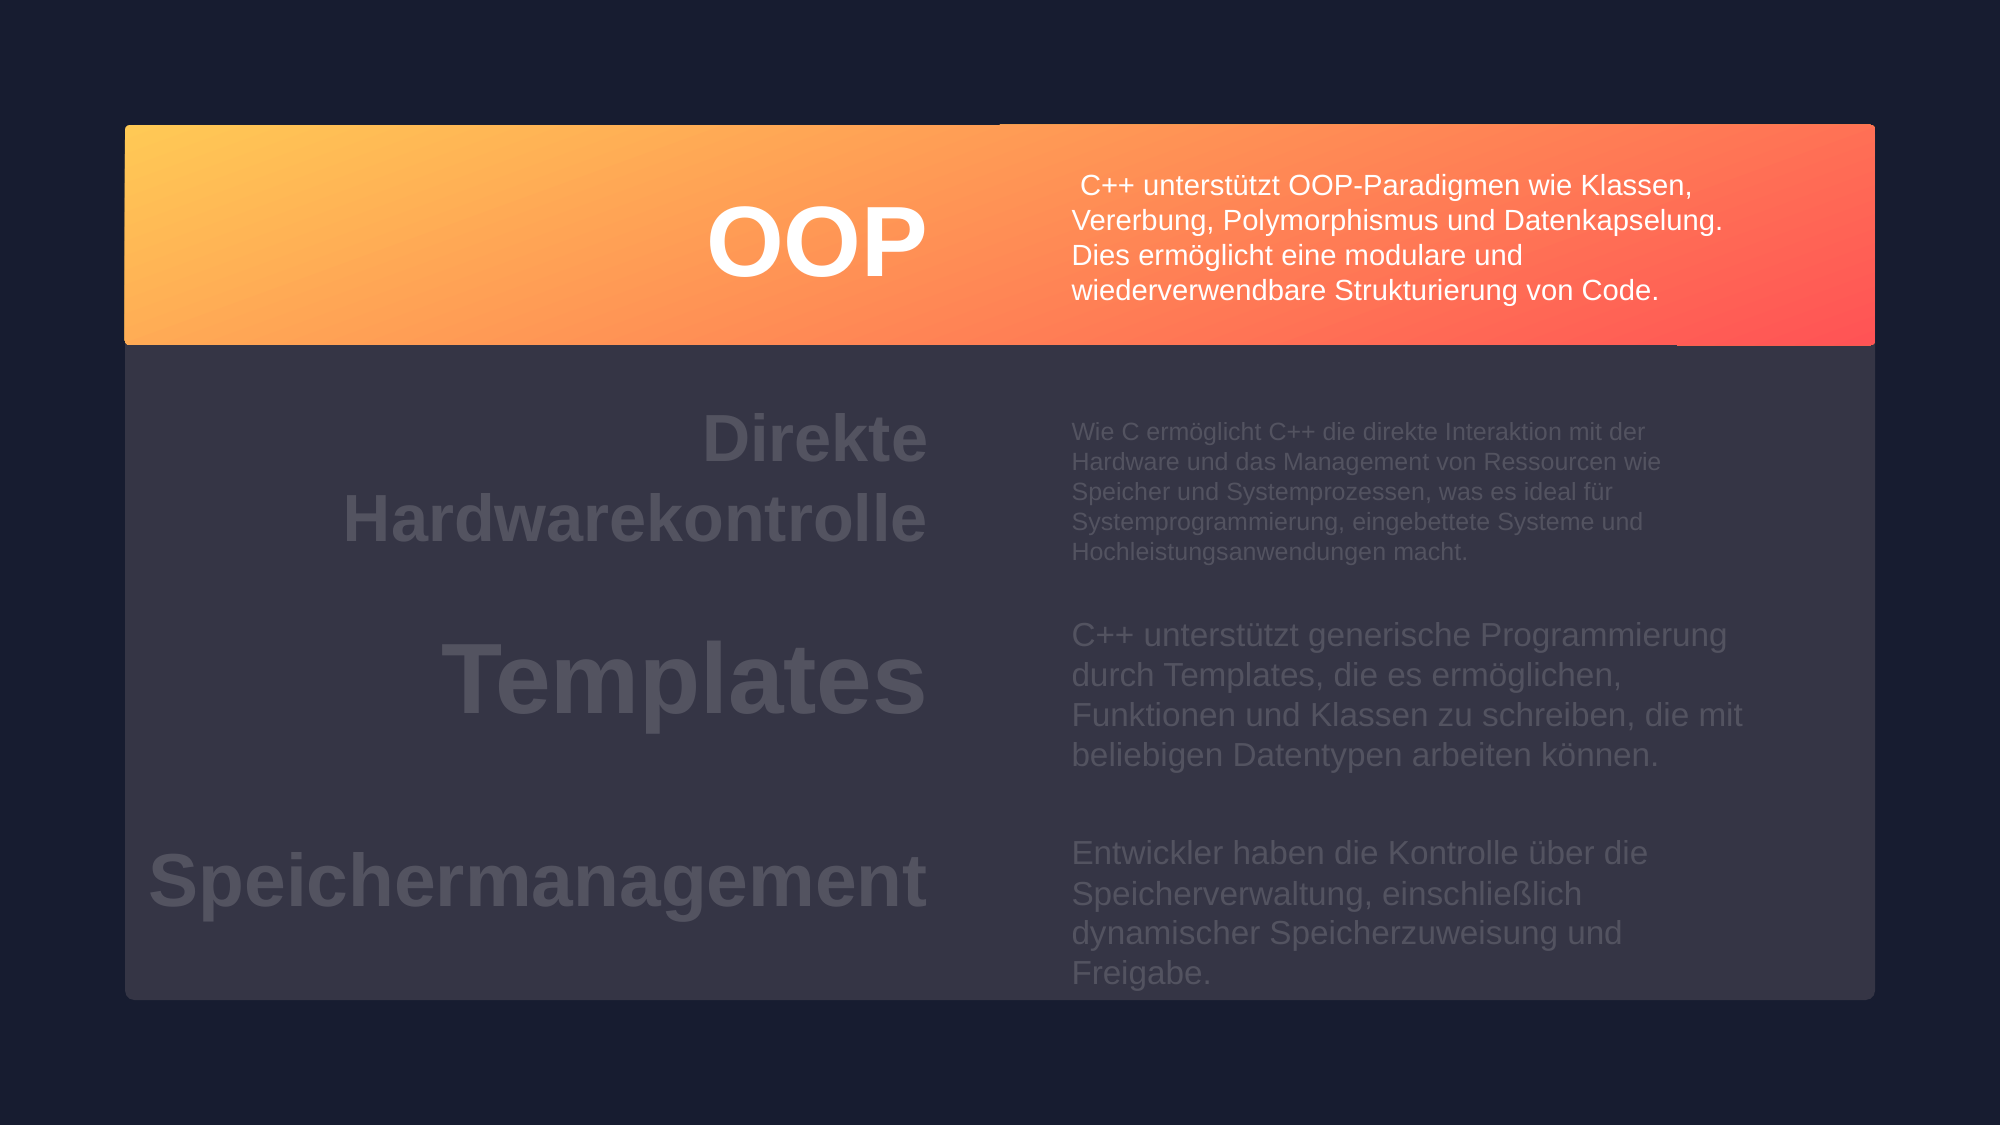

C++ unterstützt OOP-Paradigmen wie Klassen, Vererbung, Polymorphismus und Datenkapselung. Dies ermöglicht eine modulare und wiederverwendbare Strukturierung von Code.
OOP
Direkte Hardwarekontrolle
Wie C ermöglicht C++ die direkte Interaktion mit der Hardware und das Management von Ressourcen wie Speicher und Systemprozessen, was es ideal für Systemprogrammierung, eingebettete Systeme und Hochleistungsanwendungen macht.
Templates
C++ unterstützt generische Programmierung durch Templates, die es ermöglichen, Funktionen und Klassen zu schreiben, die mit beliebigen Datentypen arbeiten können.
Speichermanagement
Entwickler haben die Kontrolle über die Speicherverwaltung, einschließlich dynamischer Speicherzuweisung und Freigabe.